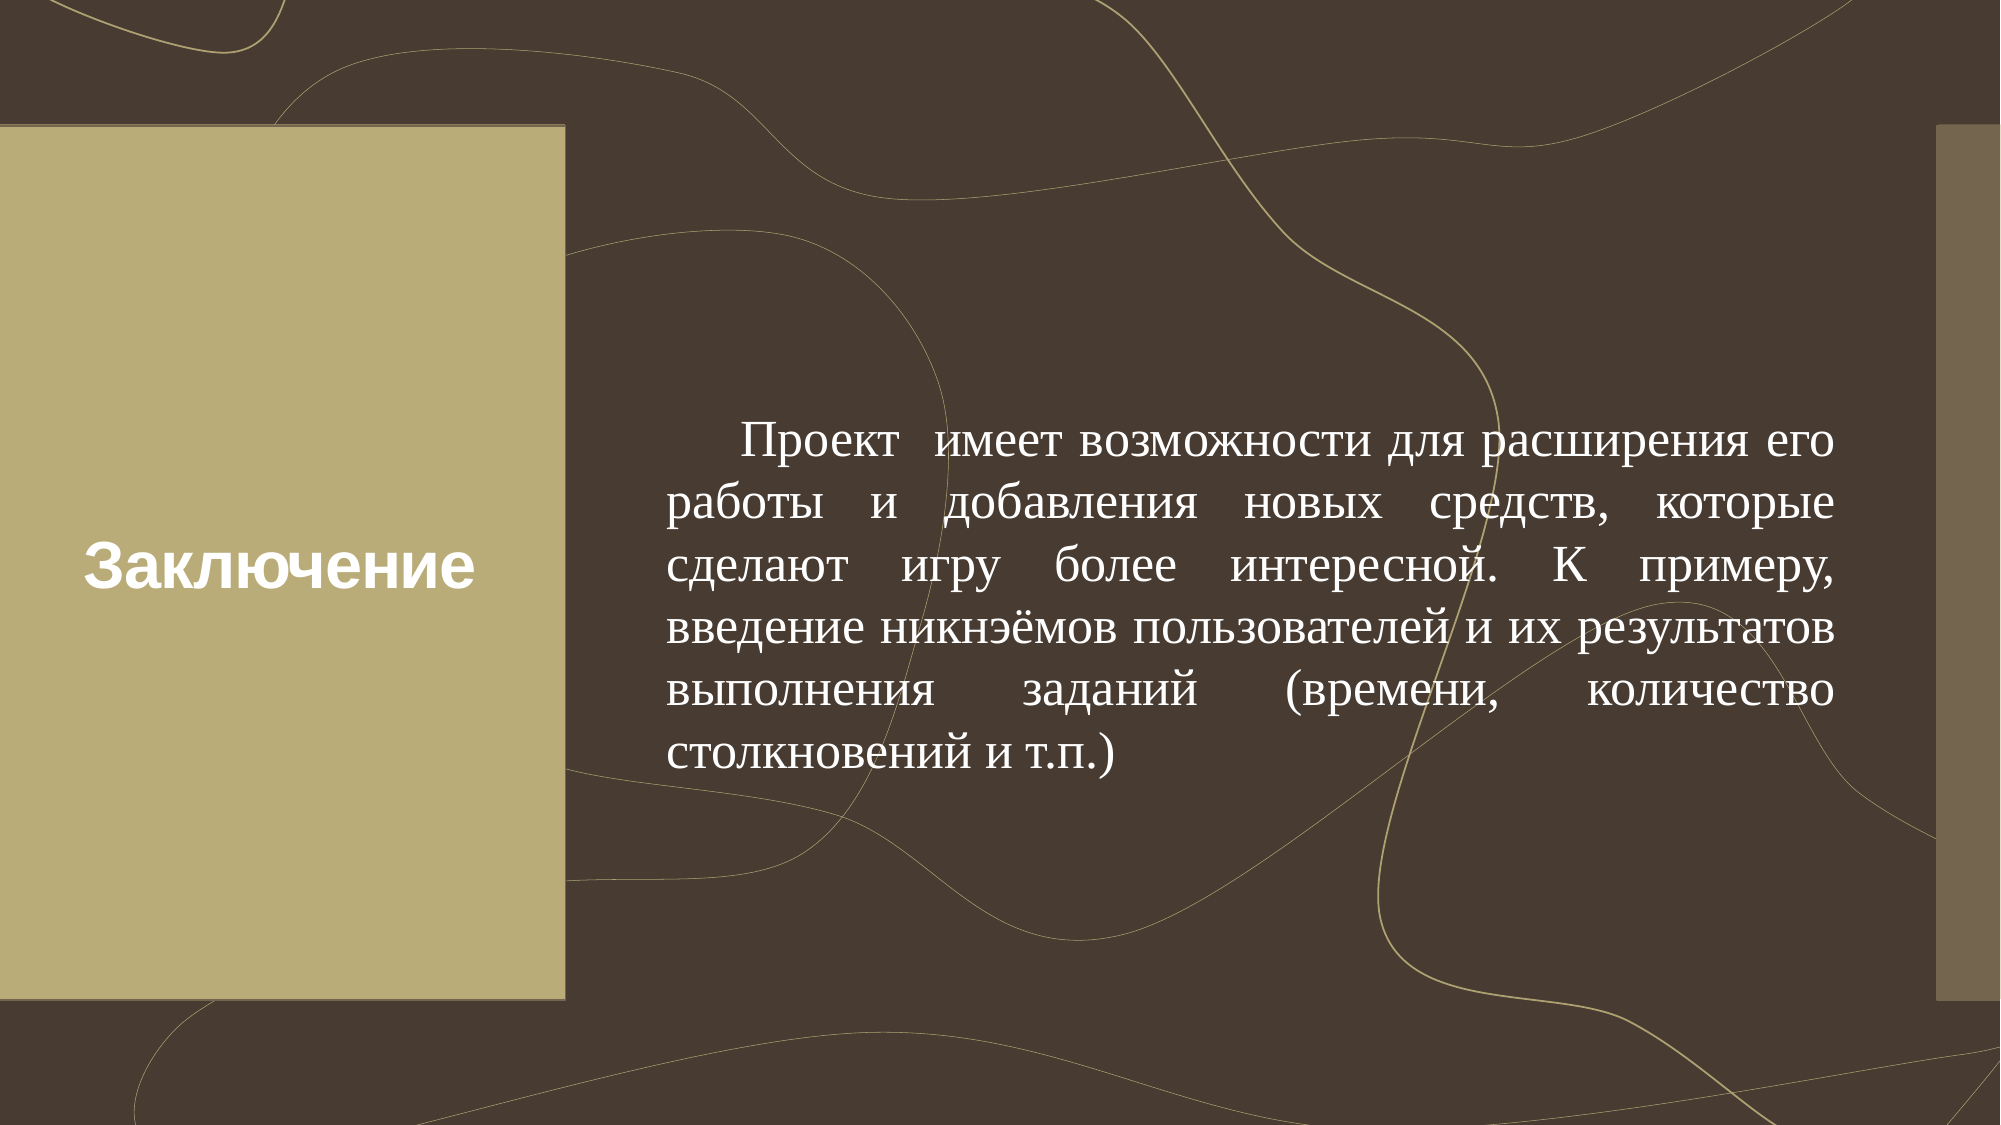

Проект  имеет возможности для расширения его работы и добавления новых средств, которые сделают игру более интересной. К примеру, введение никнэёмов пользователей и их результатов выполнения заданий (времени, количество столкновений и т.п.)
# Заключение